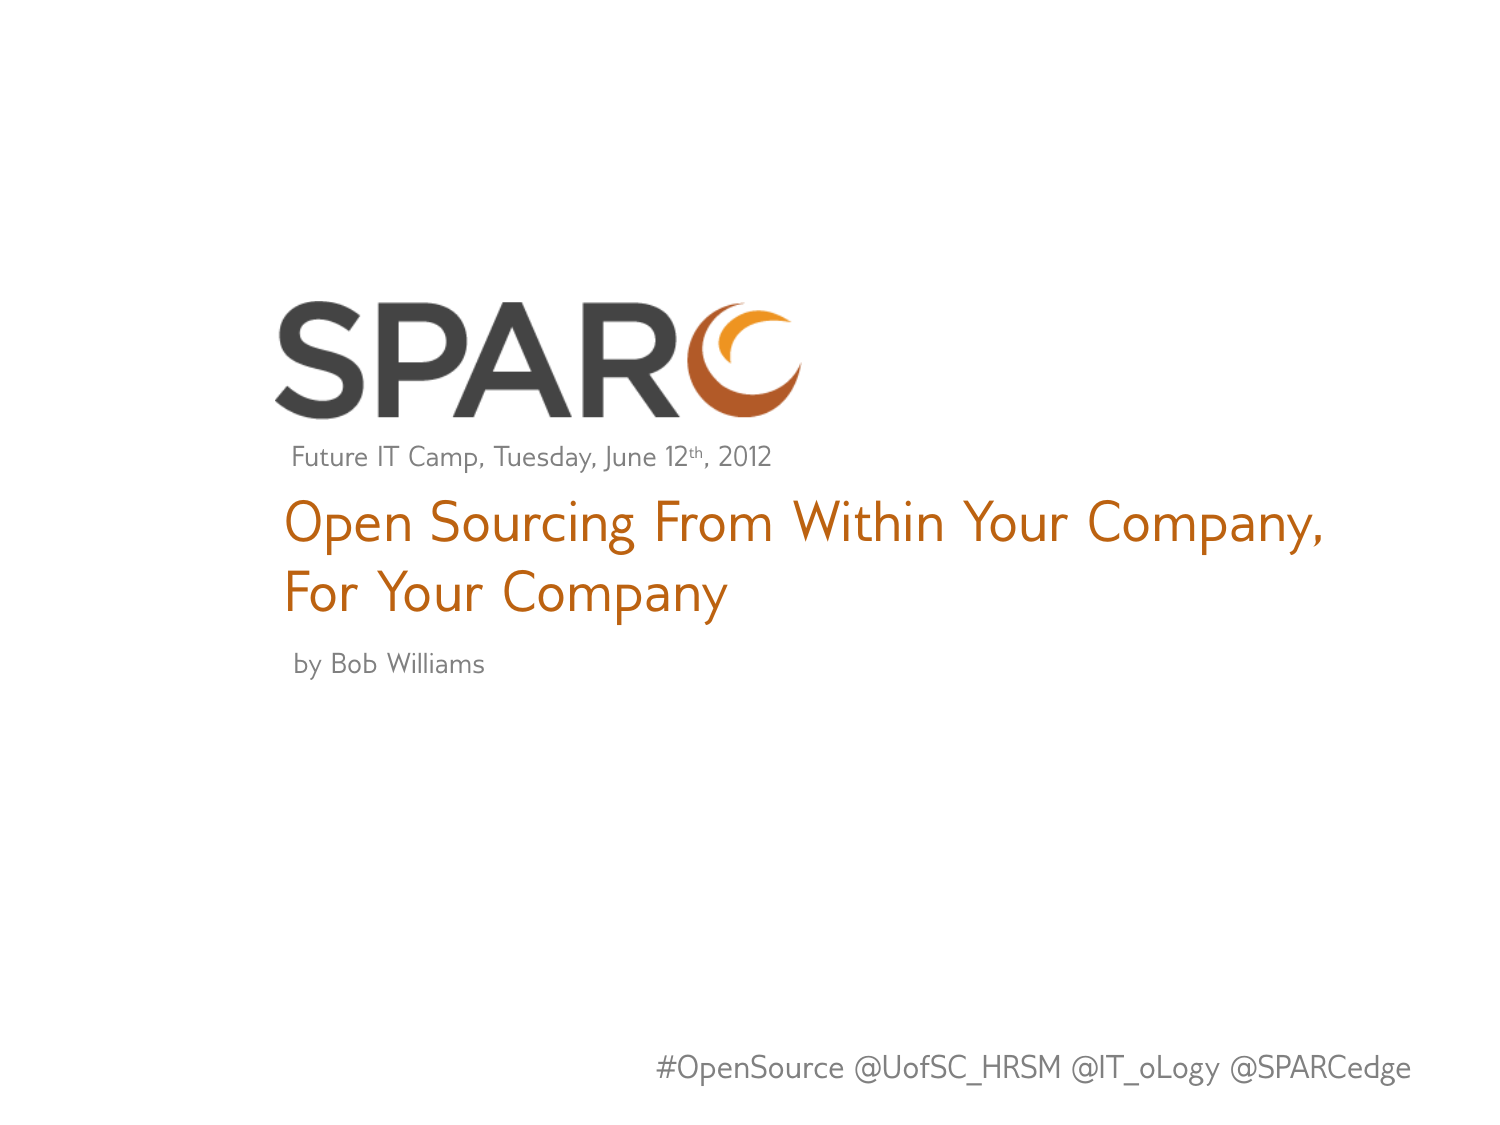

Future IT Camp, Tuesday, June 12th, 2012
# Open Sourcing From Within Your Company, For Your Company
by Bob Williams